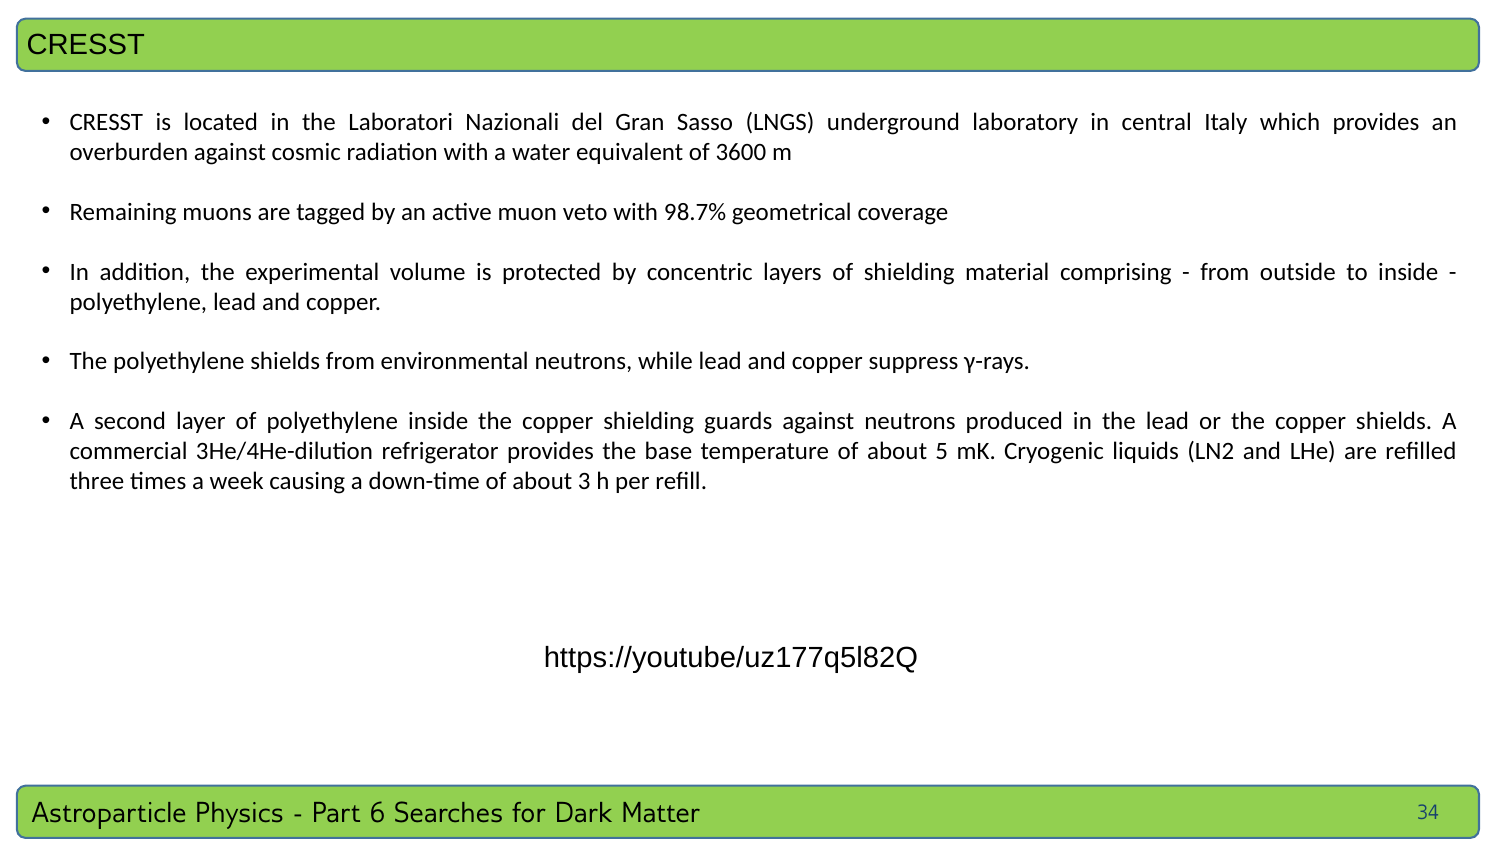

CRESST
CRESST is located in the Laboratori Nazionali del Gran Sasso (LNGS) underground laboratory in central Italy which provides an overburden against cosmic radiation with a water equivalent of 3600 m

Remaining muons are tagged by an active muon veto with 98.7% geometrical coverage

In addition, the experimental volume is protected by concentric layers of shielding material comprising - from outside to inside - polyethylene, lead and copper.

The polyethylene shields from environmental neutrons, while lead and copper suppress γ-rays.

A second layer of polyethylene inside the copper shielding guards against neutrons produced in the lead or the copper shields. A commercial 3He/4He-dilution refrigerator provides the base temperature of about 5 mK. Cryogenic liquids (LN2 and LHe) are refilled three times a week causing a down-time of about 3 h per refill.
https://youtube/uz177q5l82Q
34
Astroparticle Physics - Part 6 Searches for Dark Matter